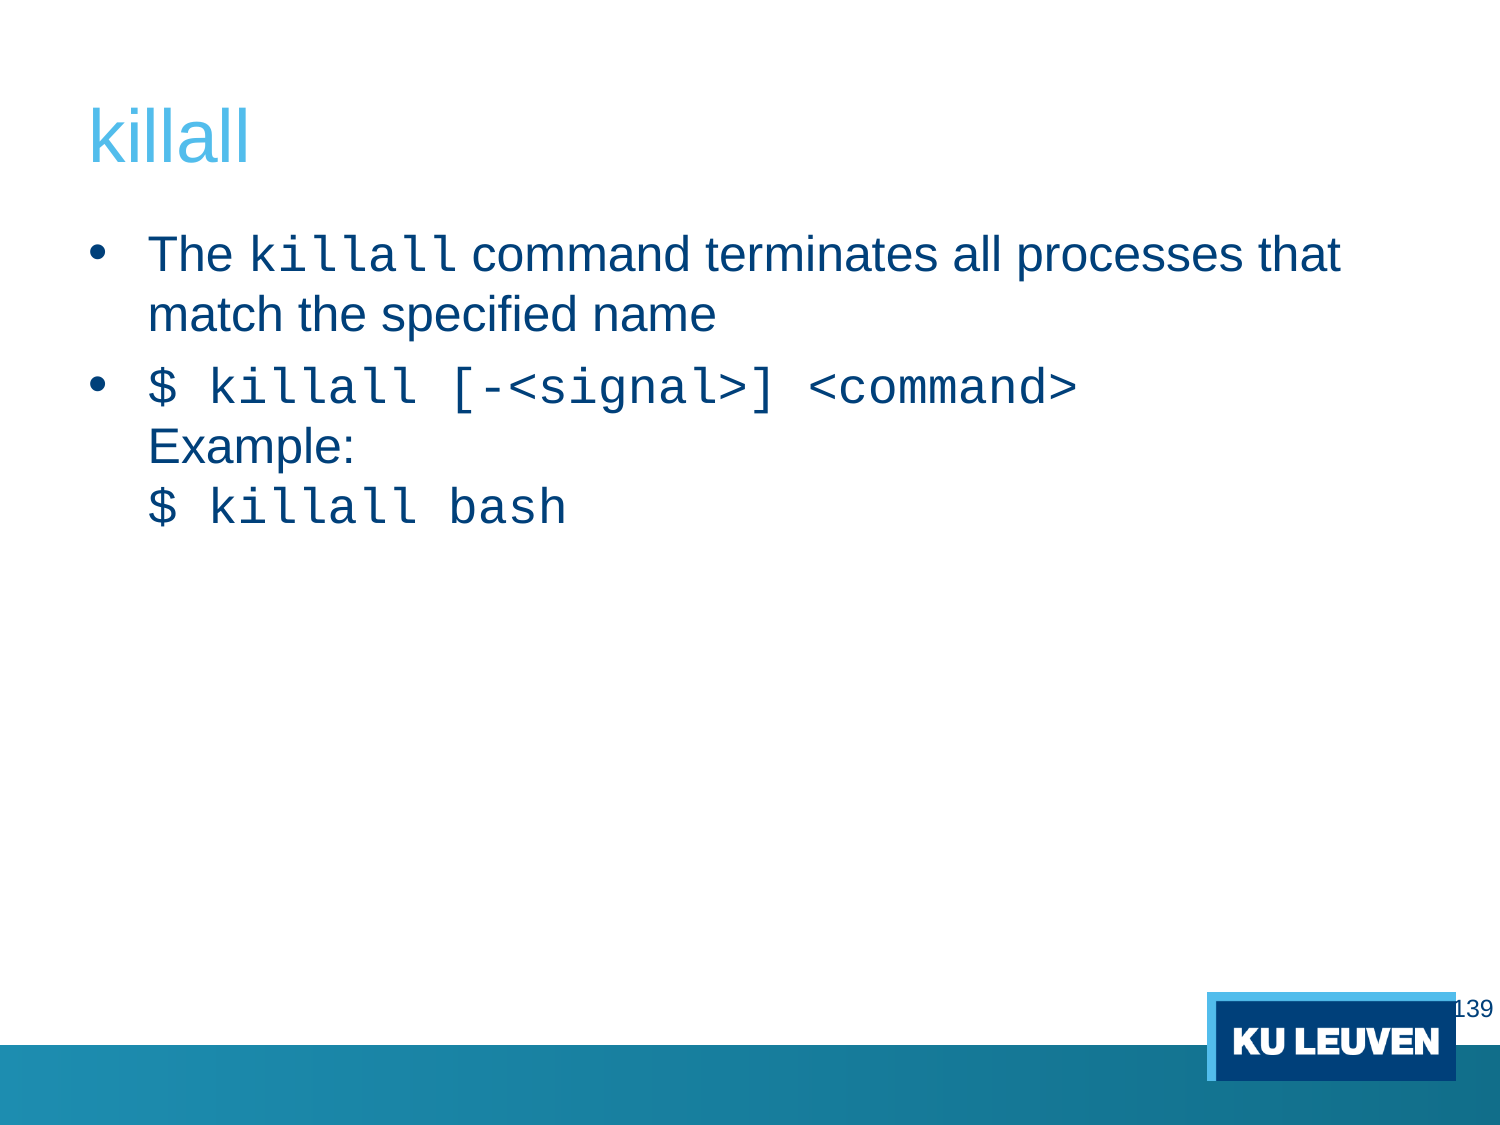

# killall
The killall command terminates all processes that match the specified name
$ killall [-<signal>] <command>
Example:
$ killall bash

139